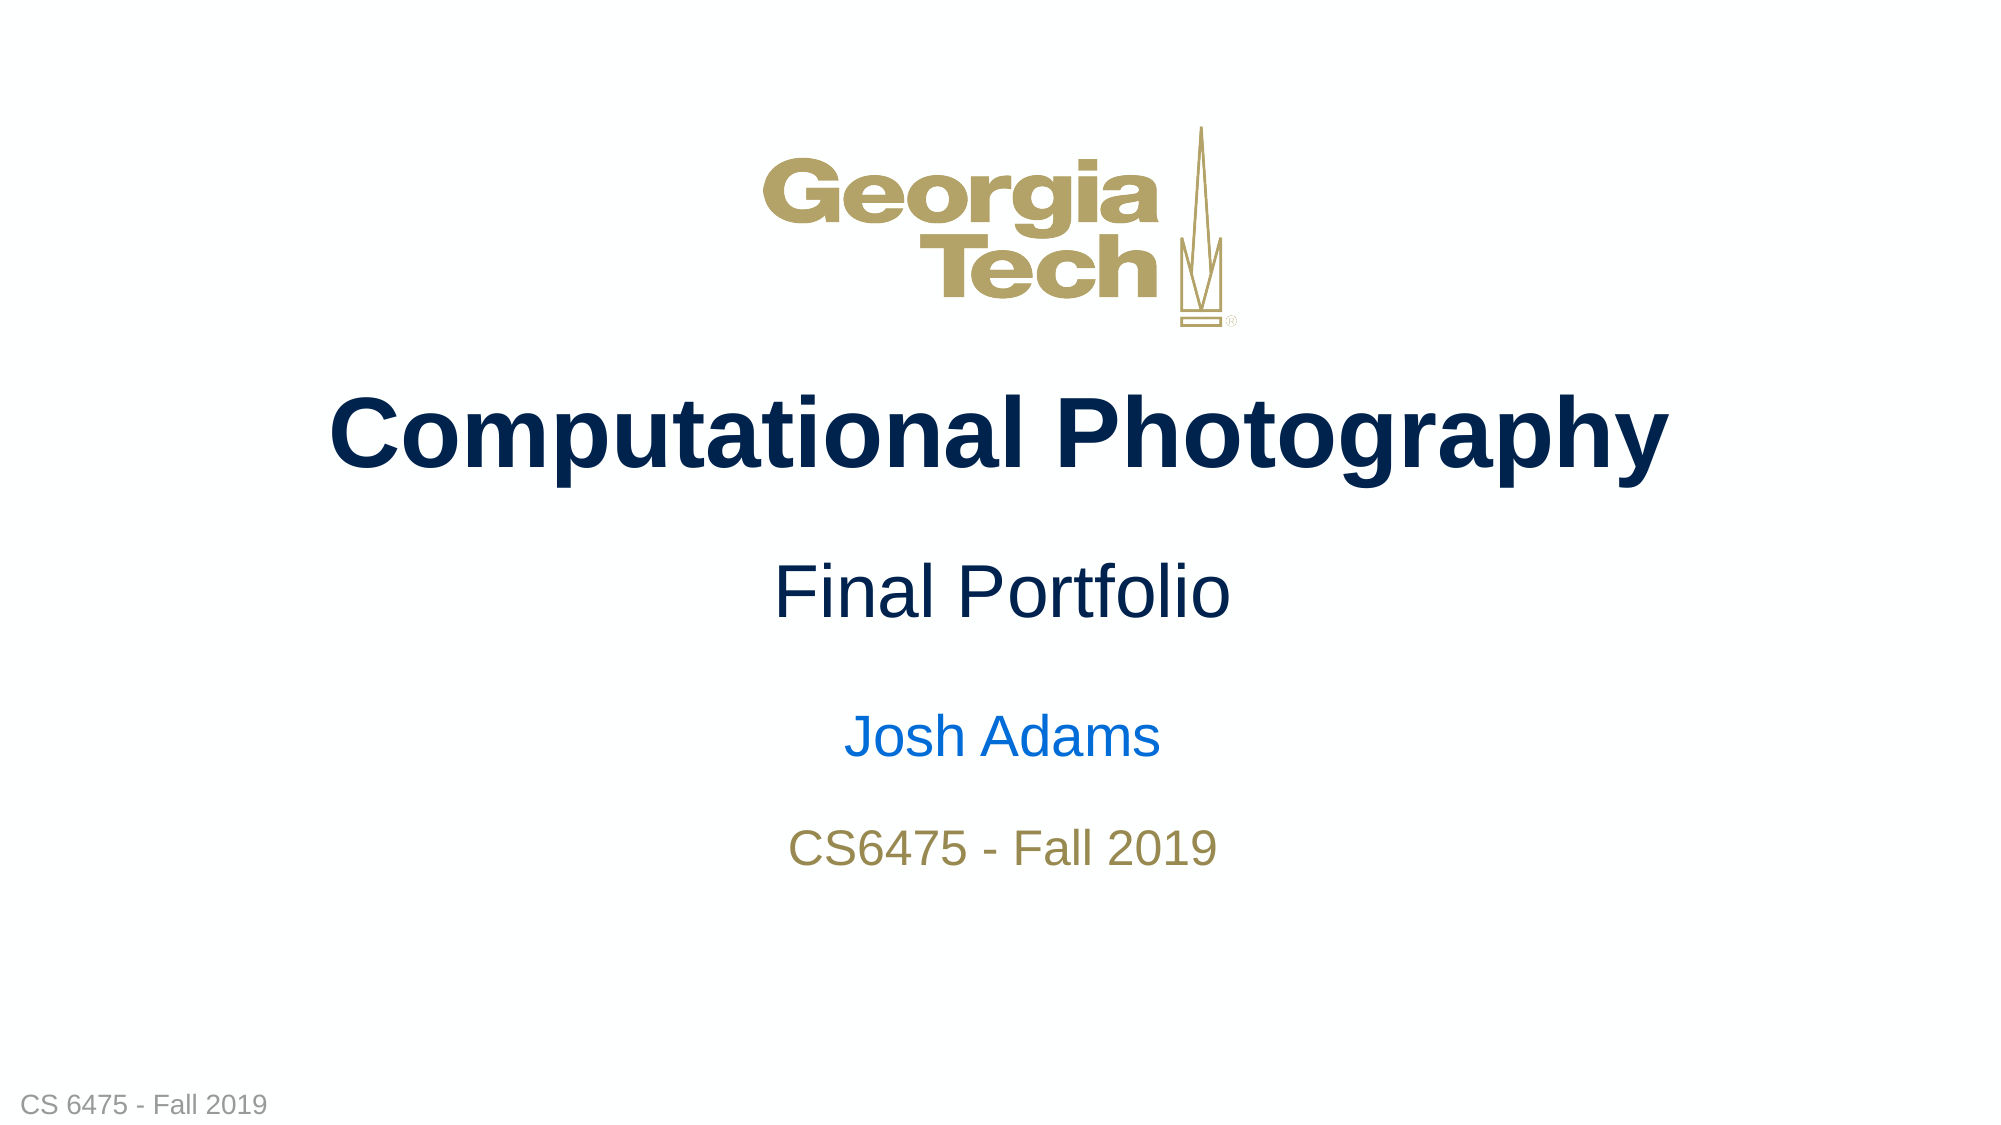

Final Portfolio
Josh Adams
CS6475 - Fall 2019